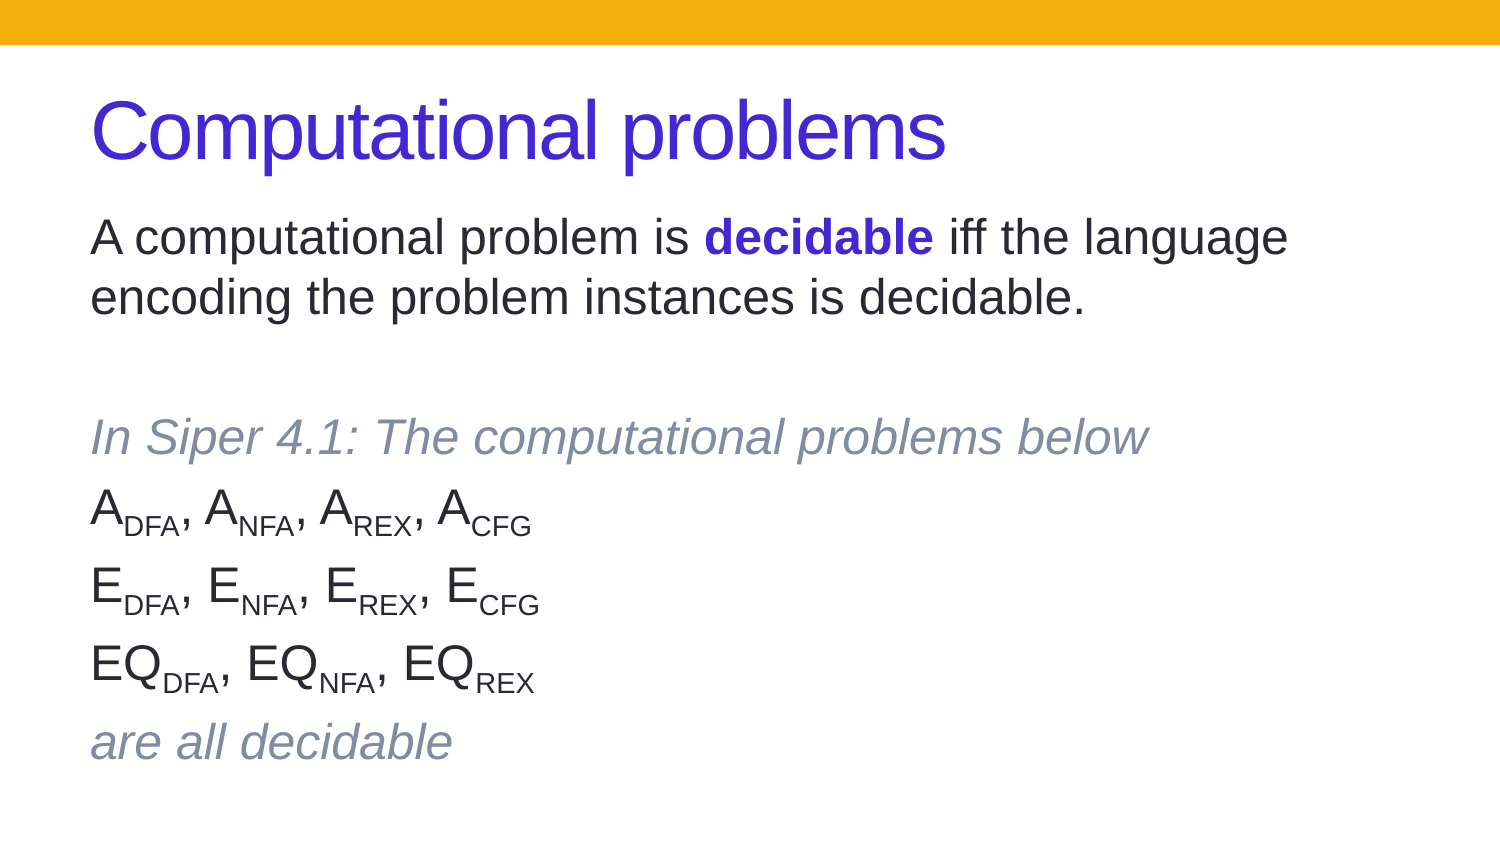

# Computational problems
A computational problem is decidable iff the language encoding the problem instances is decidable.

In Siper 4.1: The computational problems below
ADFA, ANFA, AREX, ACFG
EDFA, ENFA, EREX, ECFG
EQDFA, EQNFA, EQREX
are all decidable